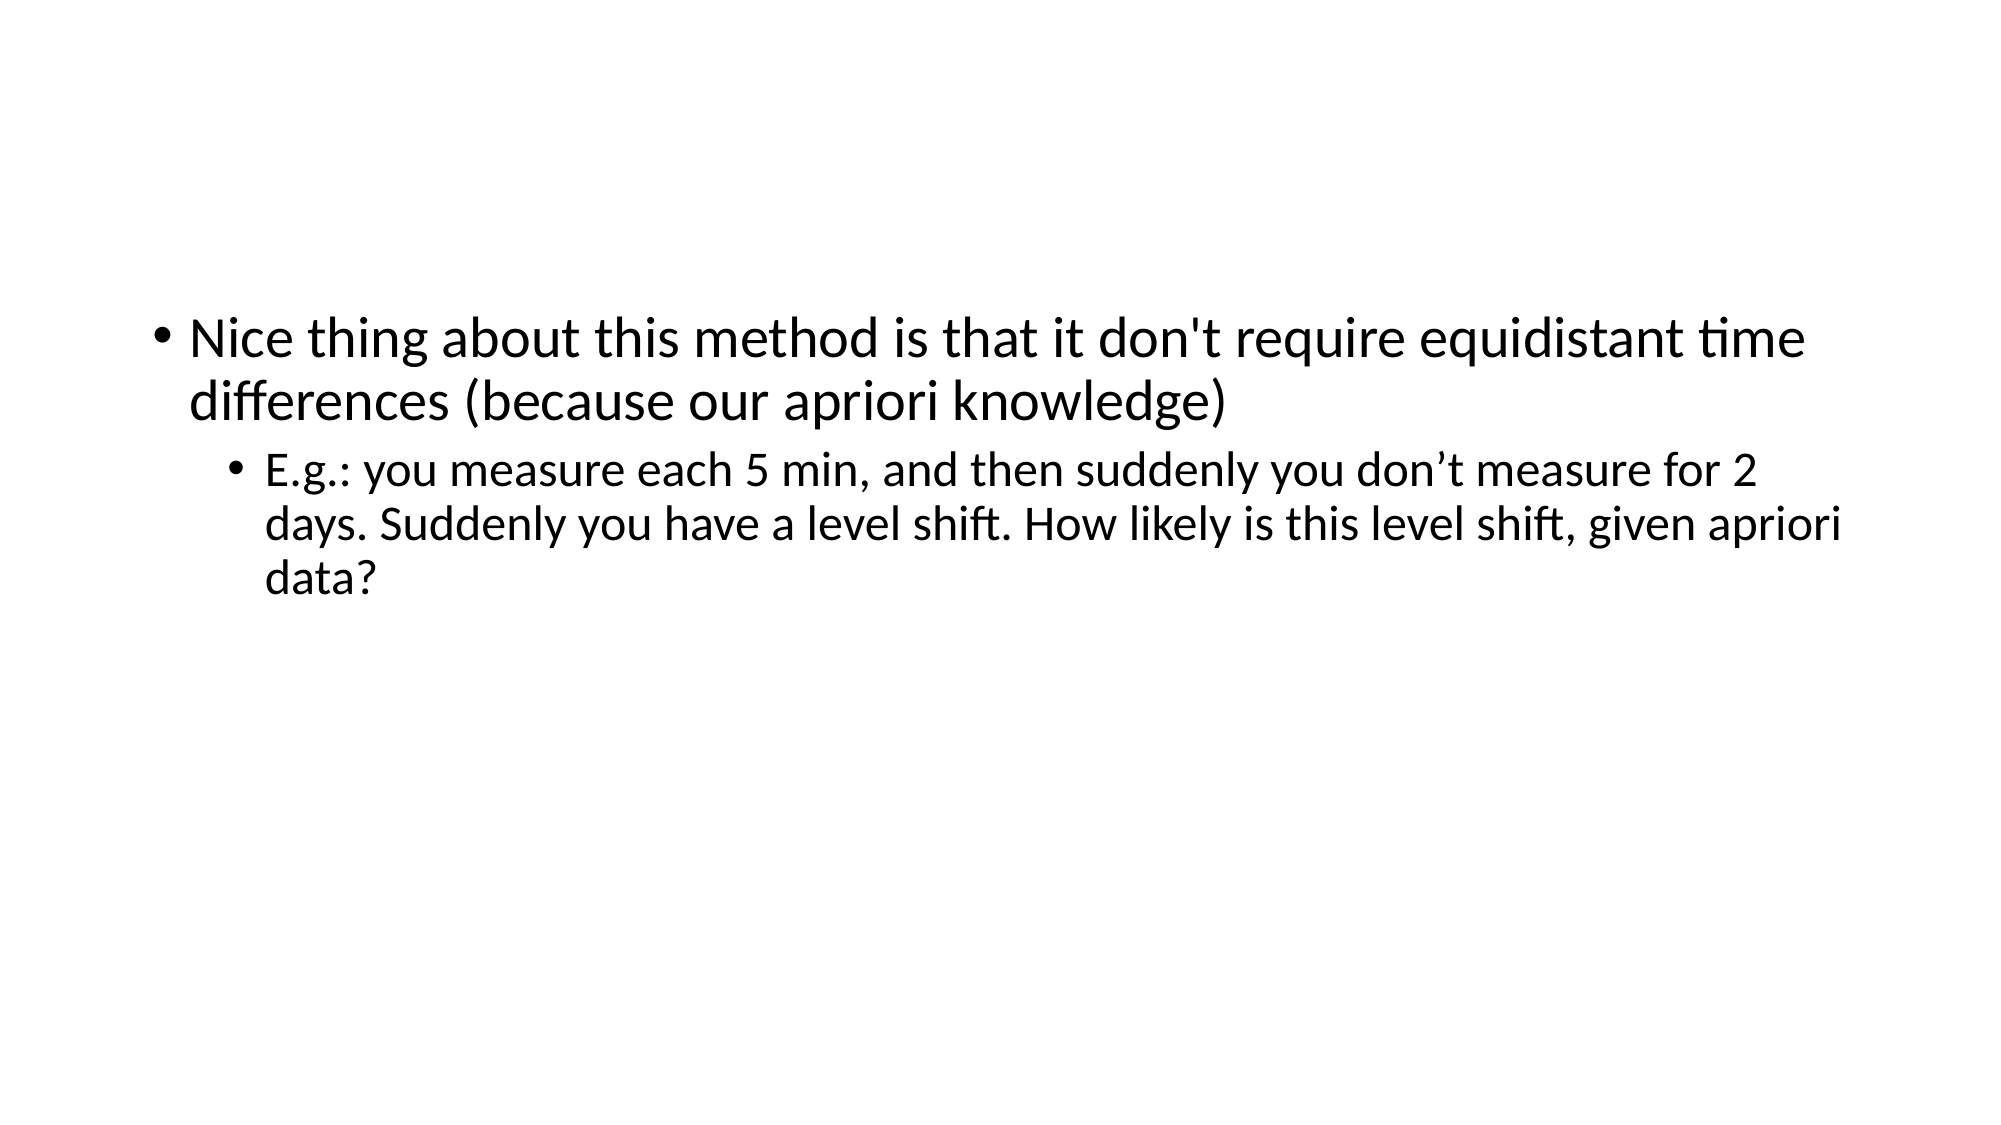

#
Nice thing about this method is that it don't require equidistant time differences (because our apriori knowledge)
E.g.: you measure each 5 min, and then suddenly you don’t measure for 2 days. Suddenly you have a level shift. How likely is this level shift, given apriori data?